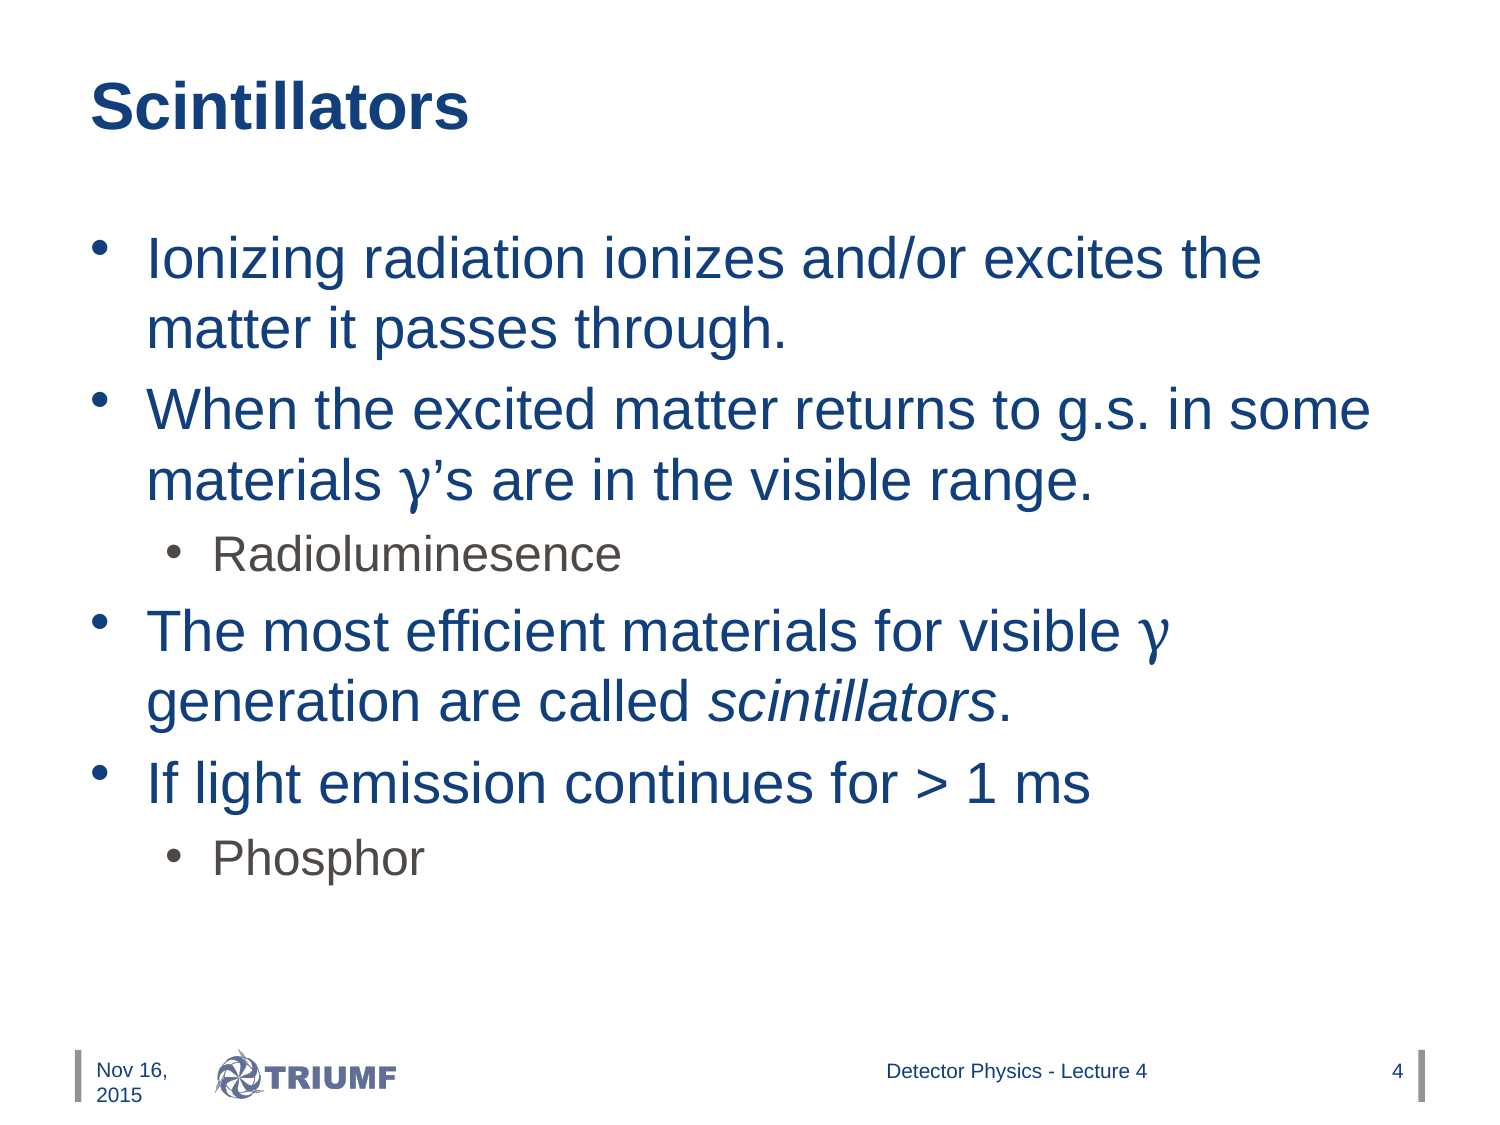

# Scintillators
Ionizing radiation ionizes and/or excites the matter it passes through.
When the excited matter returns to g.s. in some materials γ’s are in the visible range.
Radioluminesence
The most efficient materials for visible γ generation are called scintillators.
If light emission continues for > 1 ms
Phosphor
Nov 16, 2015
Detector Physics - Lecture 4
4